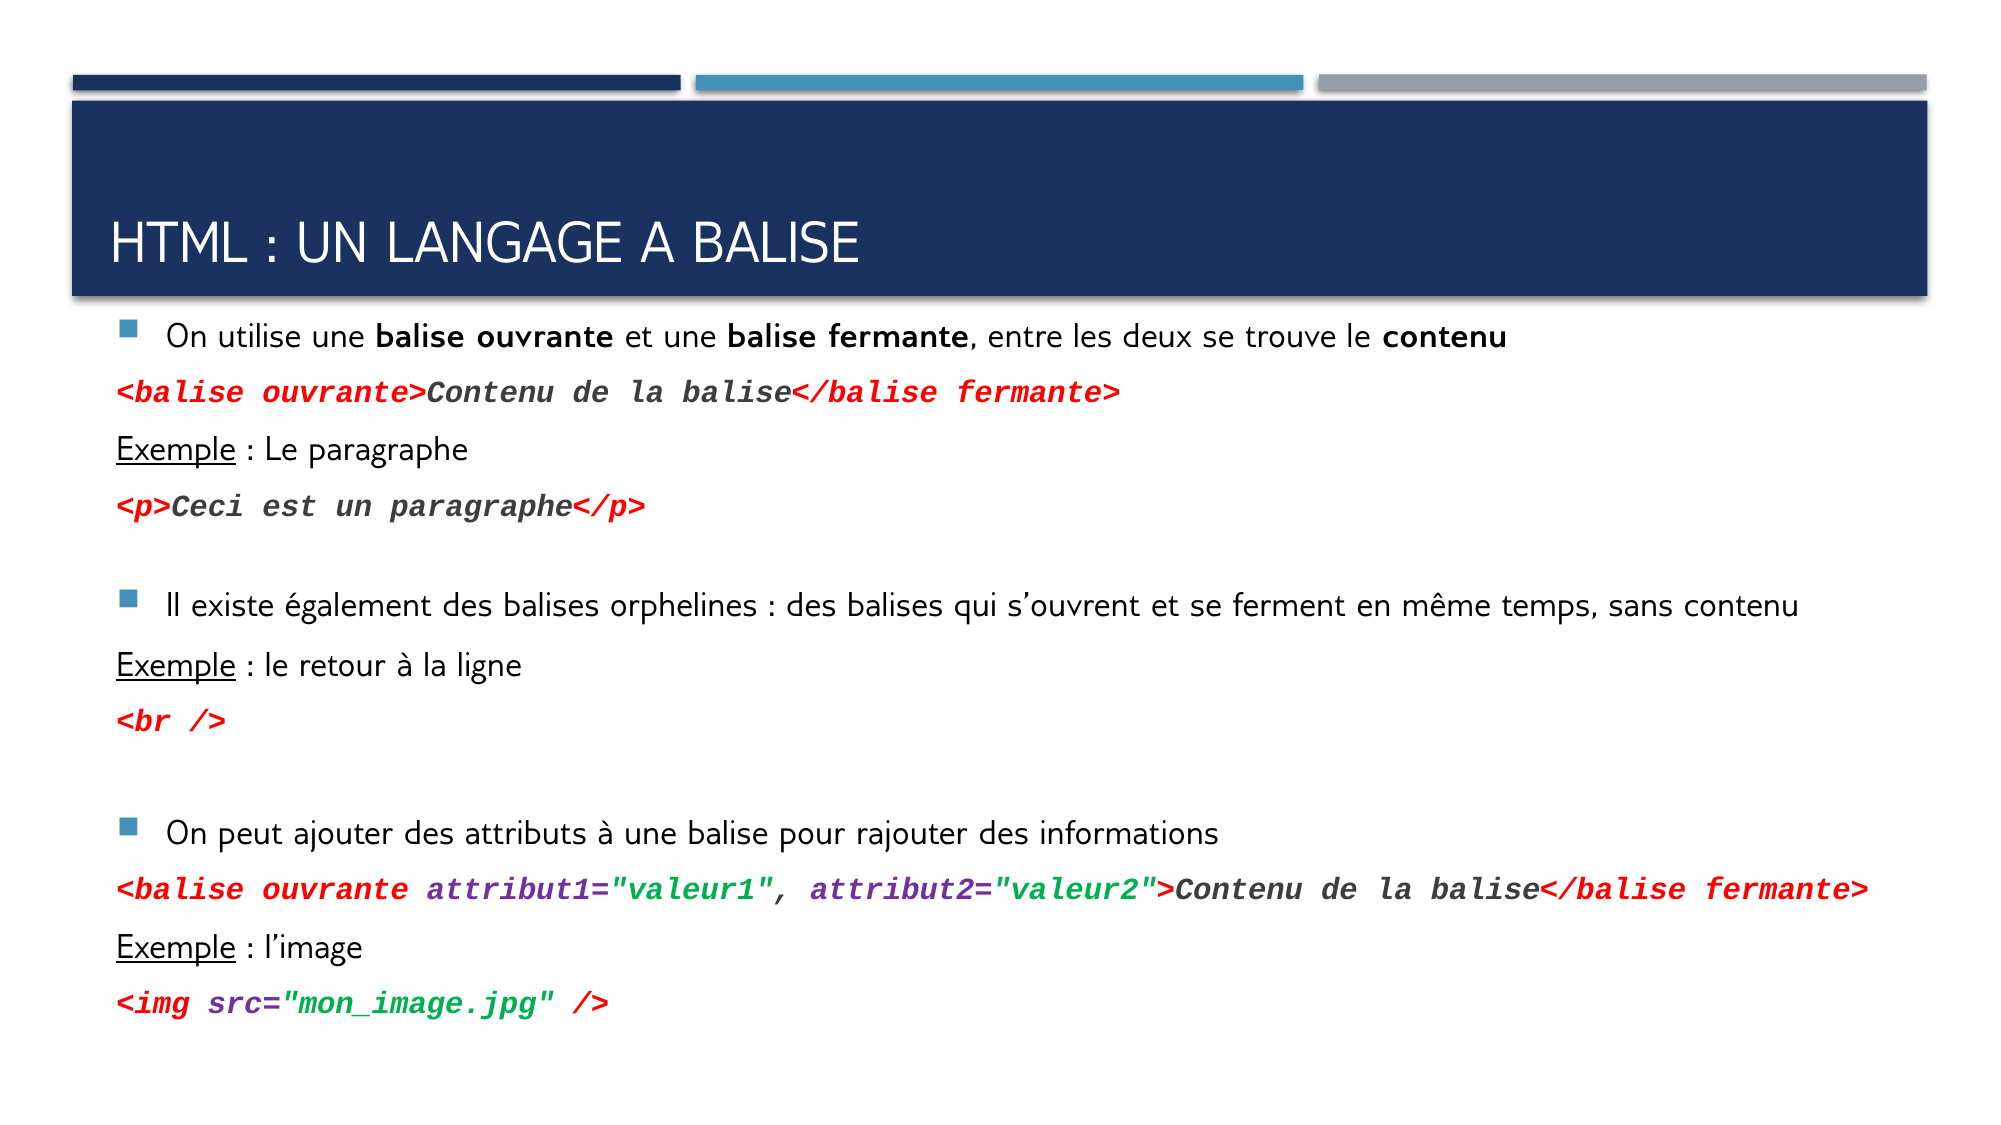

# HTML : un langage a balise
On utilise une balise ouvrante et une balise fermante, entre les deux se trouve le contenu
<balise ouvrante>Contenu de la balise</balise fermante>
Exemple : Le paragraphe
<p>Ceci est un paragraphe</p>
Il existe également des balises orphelines : des balises qui s’ouvrent et se ferment en même temps, sans contenu
Exemple : le retour à la ligne
<br />

On peut ajouter des attributs à une balise pour rajouter des informations
<balise ouvrante attribut1="valeur1", attribut2="valeur2">Contenu de la balise</balise fermante>
Exemple : l’image
<img src="mon_image.jpg" />